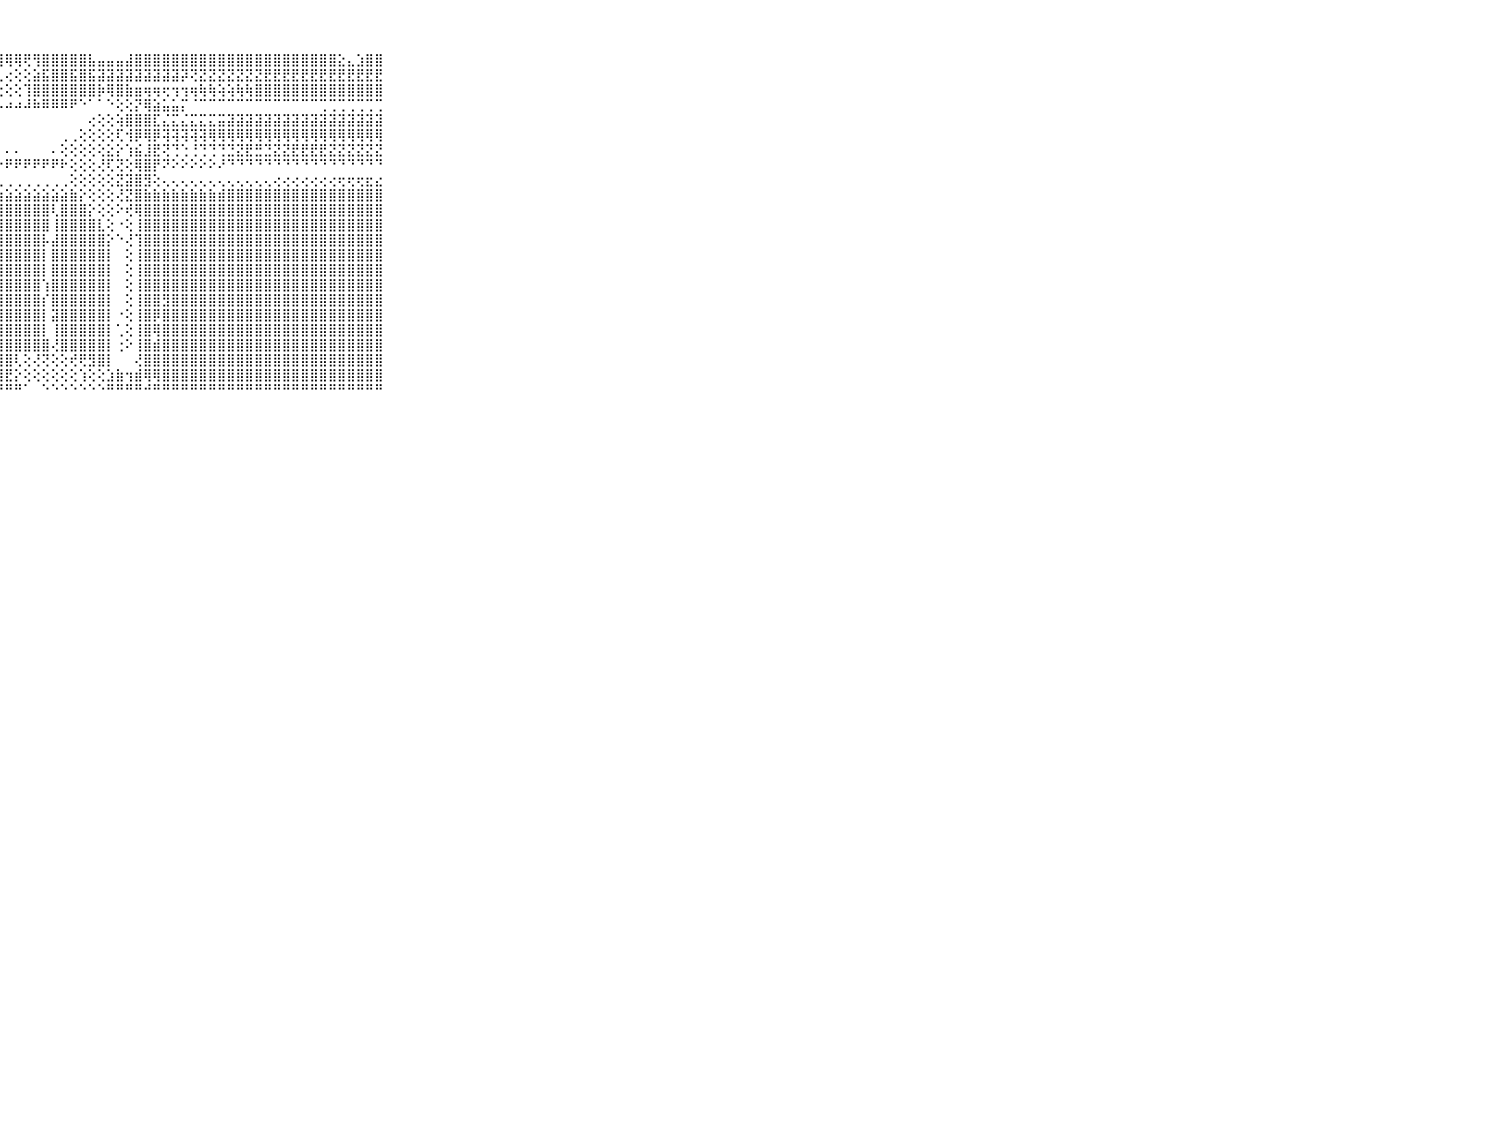

⠀⠀⠀⠀⠀⠀⠀⠀⠀⠀⠀⣸⣽⡇⣿⣟⢹⣿⢟⡿⢟⢟⢿⢿⢿⢿⢿⢿⢿⢿⢟⢻⣿⣿⣿⣿⣿⣧⣤⣤⣤⣼⣿⣿⣿⣿⣿⣿⣿⣿⣿⣿⣿⣿⣿⣿⣿⣿⣿⣿⣿⣿⣿⣿⣕⣄⣱⣿⣿⠀⠀⠀⠀⠀⠀⠀⠀⠀⠀⠀⠀
⠀⠀⠀⠀⠀⠀⠀⠀⠀⠀⠀⣿⣿⣿⣿⣿⣿⣿⣿⢿⣏⡟⢗⢗⠗⠗⠔⢄⢔⢕⢕⣵⣯⣿⣿⣯⣿⣯⣽⣽⣽⣽⣽⣽⣽⣽⣽⡽⢝⣝⣝⣝⣝⣝⣝⣝⣟⣟⣟⣟⣟⣟⣟⣟⣟⣟⣟⣟⣟⠀⠀⠀⠀⠀⠀⠀⠀⠀⠀⠀⠀
⠀⠀⠀⠀⠀⠀⠀⠀⠀⠀⠀⣿⣿⣿⣿⣿⣿⣿⣿⣿⡿⢟⢟⢟⢕⢕⢝⢕⢕⢕⢹⣿⣿⣿⣿⣿⣿⣿⡷⢿⣿⣷⣶⢶⢶⢖⢲⢲⢶⢷⢷⢵⢵⢷⢷⣿⣿⣿⣿⣿⣿⣿⣿⣿⣿⣿⣿⣿⣿⠀⠀⠀⠀⠀⠀⠀⠀⠀⠀⠀⠀
⠀⠀⠀⠀⠀⠀⠀⠀⠀⠀⠀⠛⠛⠛⠛⠛⠛⠛⠛⠟⠟⠖⠲⠶⠶⠶⠶⠦⠴⠴⠼⠷⠿⠿⠿⠟⠑⠁⠁⠑⢕⢕⡝⢿⣵⣥⣥⡍⠈⠉⠉⠉⠉⠉⠉⠉⠉⠉⠉⠉⠉⠉⢉⢉⢉⢉⢉⢉⢉⠀⠀⠀⠀⠀⠀⠀⠀⠀⠀⠀⠀
⠀⠀⠀⠀⠀⠀⠀⠀⠀⠀⠀⠀⠀⠀⠀⠀⠀⠀⠀⠀⠀⠀⠀⠀⠀⠀⠀⠀⠀⠀⠀⠀⠀⠀⠀⠀⠀⢔⢕⢕⢵⣿⣿⣿⣏⣌⣍⣌⣍⣍⣍⣭⣽⣽⣽⣽⣽⣽⣽⣽⣽⣽⣽⣽⣽⣽⣽⣽⣽⠀⠀⠀⠀⠀⠀⠀⠀⠀⠀⠀⠀
⠀⠀⠀⠀⠀⠀⠀⠀⠀⠀⠀⠄⠄⠄⠄⠄⠄⠀⠄⢄⢀⢀⠀⠀⠀⠀⠀⠀⠀⠀⠀⠀⠀⠀⢀⢀⢕⢕⢕⢕⢏⢺⡿⢿⡿⢽⢽⢽⢽⢽⢿⢿⢿⢿⢿⢿⢿⢿⢿⢿⢿⢿⢿⢿⢿⢿⢿⢿⢿⠀⠀⠀⠀⠀⠀⠀⠀⠀⠀⠀⠀
⠀⠀⠀⠀⠀⠀⠀⠀⠀⠀⠀⠀⠀⠀⠀⠀⠀⠀⠀⠀⠀⠀⠀⠀⠀⠀⠀⠀⠄⠄⠀⠀⠀⠄⢕⢕⢕⢕⢕⣕⡕⢱⣮⣸⣟⢝⢙⢑⢘⢙⢙⢙⣙⣝⣟⣛⣙⣝⣝⣟⣟⣟⣟⣝⣝⣝⣝⣝⣝⠀⠀⠀⠀⠀⠀⠀⠀⠀⠀⠀⠀
⠀⠀⠀⠀⠀⠀⠀⠀⠀⠀⠀⢕⢕⢕⢱⢕⢇⢕⢗⢗⢗⢗⢗⢗⢗⢗⢗⠗⠟⠟⠟⠟⠟⠟⠗⢕⢕⢕⢜⢏⢝⢕⢿⣿⡟⠝⠕⠕⠕⠕⠕⠜⠙⠙⠙⠙⠙⠙⠙⠙⠙⠙⠙⠙⠙⠙⠙⠙⠙⠀⠀⠀⠀⠀⠀⠀⠀⠀⠀⠀⠀
⠀⠀⠀⠀⠀⠀⠀⠀⠀⠀⠀⢄⢄⠄⠀⠐⠀⠀⠀⠀⠀⠀⢀⢀⢐⢐⢀⢀⢀⢀⢀⢀⢀⢀⢀⢕⢕⢕⢕⢕⣝⣽⣿⣻⢕⢄⢄⢄⢄⢄⢄⢄⢄⢄⢄⢄⢄⢔⢔⢔⢔⢔⢔⢔⢖⢖⢖⣖⣔⠀⠀⠀⠀⠀⠀⠀⠀⠀⠀⠀⠀
⠀⠀⠀⠀⠀⠀⠀⠀⠀⠀⠀⣕⣕⣕⣕⣕⣕⣕⣕⣕⣕⣵⣵⣵⣵⣵⣵⣵⣵⣵⣵⣵⣵⣵⣵⣷⡕⢕⢕⢕⢜⣝⣿⣷⣷⣷⣷⣷⣷⣷⣷⣾⣿⣿⣿⣿⣿⣿⣿⣿⣿⣿⣿⣿⣿⣿⣿⣿⣿⠀⠀⠀⠀⠀⠀⠀⠀⠀⠀⠀⠀
⠀⠀⠀⠀⠀⠀⠀⠀⠀⠀⠀⣿⣿⣿⣿⣿⣿⣿⣿⣿⣿⣿⣿⣿⣿⣿⣿⣿⣿⣿⣿⣿⣿⢇⣿⣿⣿⡕⢕⢕⠕⢞⢿⣿⣿⣿⣿⣿⣿⣿⣿⣿⣿⣿⣿⣿⣿⣿⣿⣿⣿⣿⣿⣿⣿⣿⣿⣿⣿⠀⠀⠀⠀⠀⠀⠀⠀⠀⠀⠀⠀
⠀⠀⠀⠀⠀⠀⠀⠀⠀⠀⠀⣿⣿⣿⣿⣿⣿⣿⣿⣿⣿⣿⢕⠑⢕⣿⣿⣿⣿⣿⣿⣿⣿⢸⣿⣿⣿⣿⣇⢕⠐⢕⢸⣿⣿⣿⣿⣿⣿⣿⣿⣿⣿⣿⣿⣿⣿⣿⣿⣿⣿⣿⣿⣿⣿⣿⣿⣿⣿⠀⠀⠀⠀⠀⠀⠀⠀⠀⠀⠀⠀
⠀⠀⠀⠀⠀⠀⠀⠀⠀⠀⠀⣿⣿⣿⣿⣿⣿⣿⣿⣿⣿⣿⢕⢄⢵⣿⣿⣿⣿⣿⣿⣿⡧⣼⣿⣿⣿⣿⣿⡕⠑⢜⢹⣿⣿⣿⣿⣿⣿⣿⣿⣿⣿⣿⣿⣿⣿⣿⣿⣿⣿⣿⣿⣿⣿⣿⣿⣿⣿⠀⠀⠀⠀⠀⠀⠀⠀⠀⠀⠀⠀
⠀⠀⠀⠀⠀⠀⠀⠀⠀⠀⠀⣿⣿⣿⣿⣿⣿⣿⣿⣿⣿⣿⢕⠀⢕⣿⣿⣿⣿⣿⣿⣿⡇⣿⣿⣿⣿⣿⣿⡇⠀⢕⢸⣿⣿⣿⣿⣿⣿⣿⣿⣿⣿⣿⣿⣿⣿⣿⣿⣿⣿⣿⣿⣿⣿⣿⣿⣿⣿⠀⠀⠀⠀⠀⠀⠀⠀⠀⠀⠀⠀
⠀⠀⠀⠀⠀⠀⠀⠀⠀⠀⠀⣿⣿⣿⣿⣿⣿⣿⣿⣿⣿⣿⢕⢁⢕⣿⣿⣿⣿⣿⣿⣿⡇⣿⣿⣿⣿⣿⣿⡇⠀⢕⢸⣿⣿⣿⣿⣿⣿⣿⣿⣿⣿⣿⣿⣿⣿⣿⣿⣿⣿⣿⣿⣿⣿⣿⣿⣿⣿⠀⠀⠀⠀⠀⠀⠀⠀⠀⠀⠀⠀
⠀⠀⠀⠀⠀⠀⠀⠀⠀⠀⠀⣿⣿⣿⣿⣿⣿⣿⣿⣿⣿⣿⢕⢕⢕⣿⣿⣿⣿⣿⣿⣿⢱⣿⣿⣿⣿⣿⣿⡇⠀⢕⢸⣿⣿⣿⣿⣿⣿⣿⣿⣿⣿⣿⣿⣿⣿⣿⣿⣿⣿⣿⣿⣿⣿⣿⣿⣿⣿⠀⠀⠀⠀⠀⠀⠀⠀⠀⠀⠀⠀
⠀⠀⠀⠀⠀⠀⠀⠀⠀⠀⠀⣿⣿⣿⣿⣿⣿⣿⣿⣿⣿⣿⢕⢕⢕⣹⣿⣿⣿⣿⣿⣿⡎⣿⣿⣿⣿⣿⣿⡇⠀⢕⢸⣿⣿⣻⣿⣿⣿⣿⣿⣿⣿⣿⣿⣿⣿⣿⣿⣿⣿⣿⣿⣿⣿⣿⣿⣿⣿⠀⠀⠀⠀⠀⠀⠀⠀⠀⠀⠀⠀
⠀⠀⠀⠀⠀⠀⠀⠀⠀⠀⠀⣿⣿⣿⣿⣿⣿⣿⣿⣿⣿⣿⢕⢕⢕⢻⣿⣿⣿⣿⣿⣿⡇⣽⣿⣿⣿⣿⣿⡇⠐⢕⢸⣿⡿⣿⣿⣿⣿⣿⣿⣿⣿⣿⣿⣿⣿⣿⣿⣿⣿⣿⣿⣿⣿⣿⣿⣿⣿⠀⠀⠀⠀⠀⠀⠀⠀⠀⠀⠀⠀
⠀⠀⠀⠀⠀⠀⠀⠀⠀⠀⠀⣿⣿⣿⣿⣿⣿⣿⣿⣿⣿⣿⢕⢕⢕⢸⣿⣿⣿⣿⣿⣿⡇⢸⣿⣿⣿⣿⣿⡇⢁⢕⢸⣿⢿⣿⣿⣿⣿⣿⣿⣿⣿⣿⣿⣿⣿⣿⣿⣿⣿⣿⣿⣿⣿⣿⣿⣿⣿⠀⠀⠀⠀⠀⠀⠀⠀⠀⠀⠀⠀
⠀⠀⠀⠀⠀⠀⠀⠀⠀⠀⠀⣿⣿⣿⣿⣿⣿⣿⣿⣿⣿⣿⢕⢕⢕⢸⣿⣿⣿⣿⣿⣿⣿⢜⣿⣿⣿⣿⣿⡇⢐⠕⢸⣿⣾⣿⣿⣿⣿⣿⣿⣿⣿⣿⣿⣿⣿⣿⣿⣿⣿⣿⣿⣿⣿⣿⣿⣿⣿⠀⠀⠀⠀⠀⠀⠀⠀⠀⠀⠀⠀
⠀⠀⠀⠀⠀⠀⠀⠀⠀⠀⠀⣿⣿⣿⣿⣿⣿⣿⣿⣿⣿⣿⢕⢕⢕⢸⣿⣿⣿⢇⢕⢜⢝⢕⢕⢞⢟⣻⣿⡇⠀⠀⢜⣿⣿⣿⣿⣿⣿⣿⣿⣿⣿⣿⣿⣿⣿⣿⣿⣿⣿⣿⣿⣿⣿⣿⣿⣿⣿⠀⠀⠀⠀⠀⠀⠀⠀⠀⠀⠀⠀
⠀⠀⠀⠀⠀⠀⠀⠀⠀⠀⠀⣿⣿⣿⣿⣿⣿⣿⣿⣿⣿⣿⢕⢕⢕⢸⣿⣿⣟⡕⢕⢕⢕⢕⢕⢕⢱⢕⢕⣱⣷⢲⣾⢿⢿⣿⣿⣿⣿⣿⣿⣿⣿⣿⣿⣿⣿⣿⣿⣿⣿⣿⣿⣿⣿⣿⣿⣿⣿⠀⠀⠀⠀⠀⠀⠀⠀⠀⠀⠀⠀
⠀⠀⠀⠀⠀⠀⠀⠀⠀⠀⠀⠛⠛⠛⠛⠛⠛⠛⠛⠛⠛⠛⠑⠑⠑⠘⠛⠛⠛⠛⠁⠀⠑⠑⠑⠑⠑⠑⠑⠛⠛⠛⠛⠚⠛⠛⠛⠛⠛⠛⠛⠛⠛⠛⠛⠛⠛⠛⠛⠛⠛⠛⠛⠛⠛⠛⠛⠛⠛⠀⠀⠀⠀⠀⠀⠀⠀⠀⠀⠀⠀